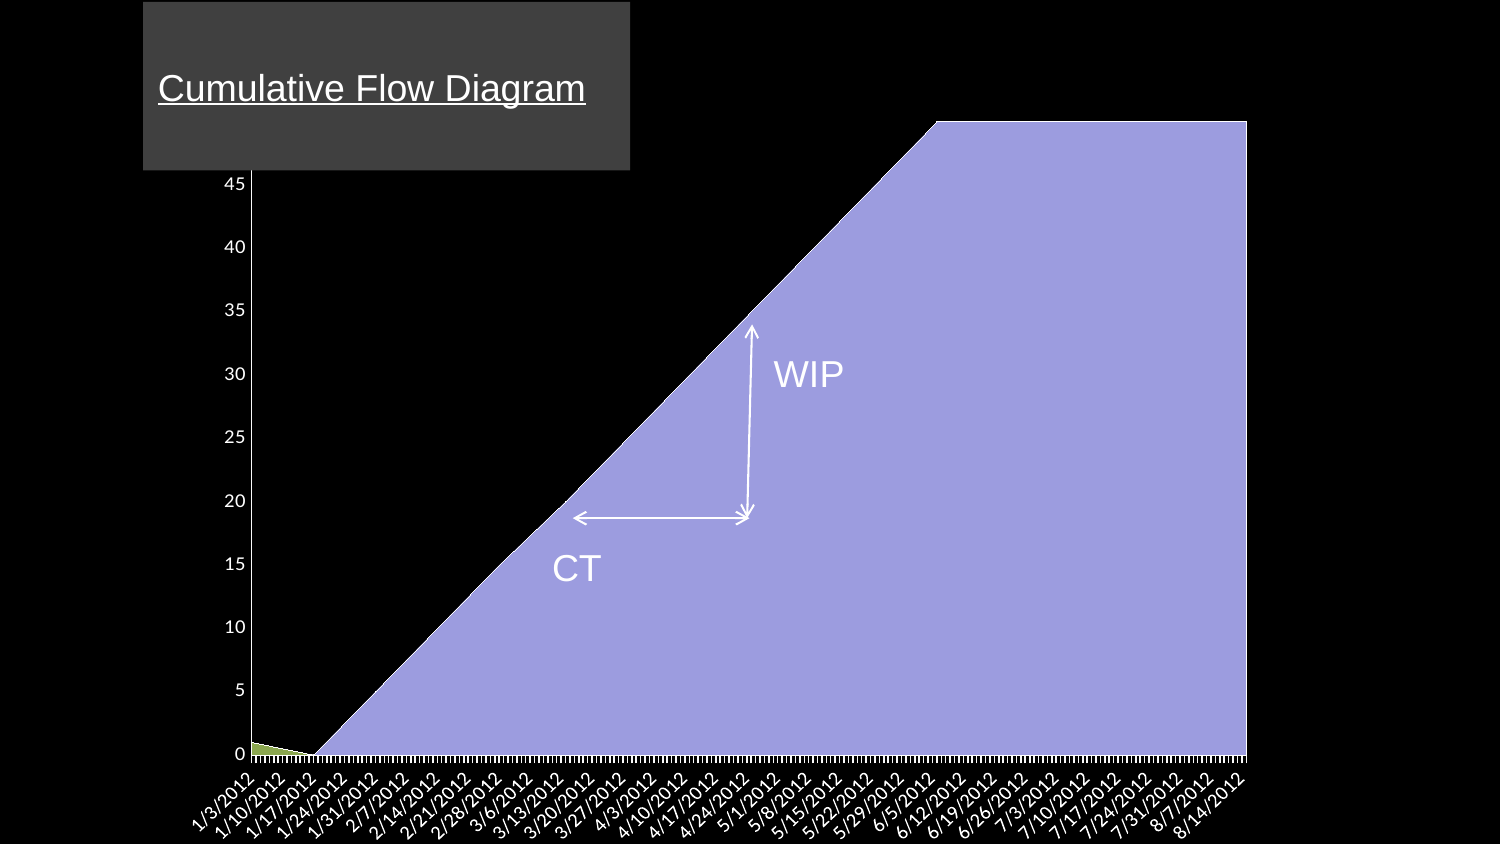

[unsupported chart]

Cumulative Flow Diagram
WIP
CT